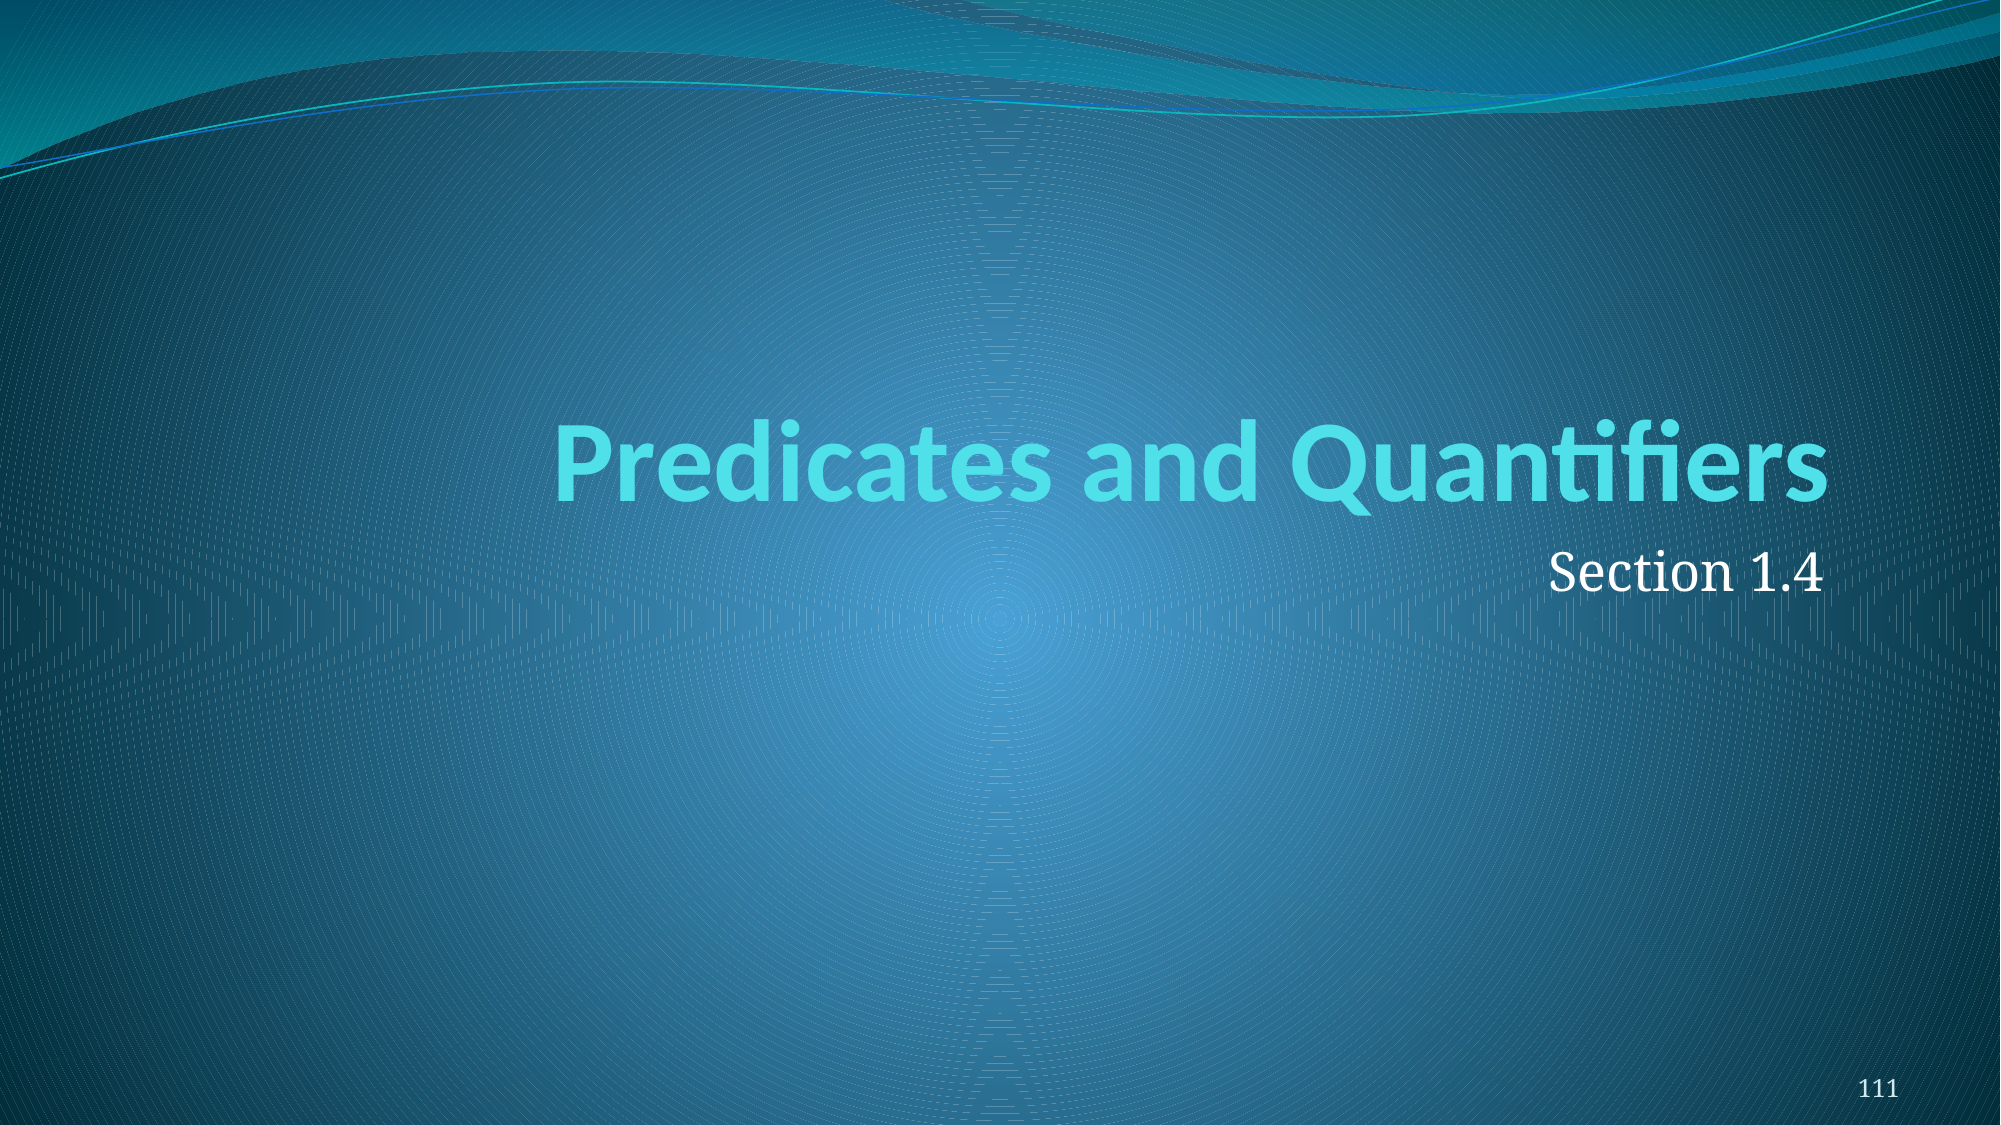

# Predicates and Quantifiers
Section 1.4
111